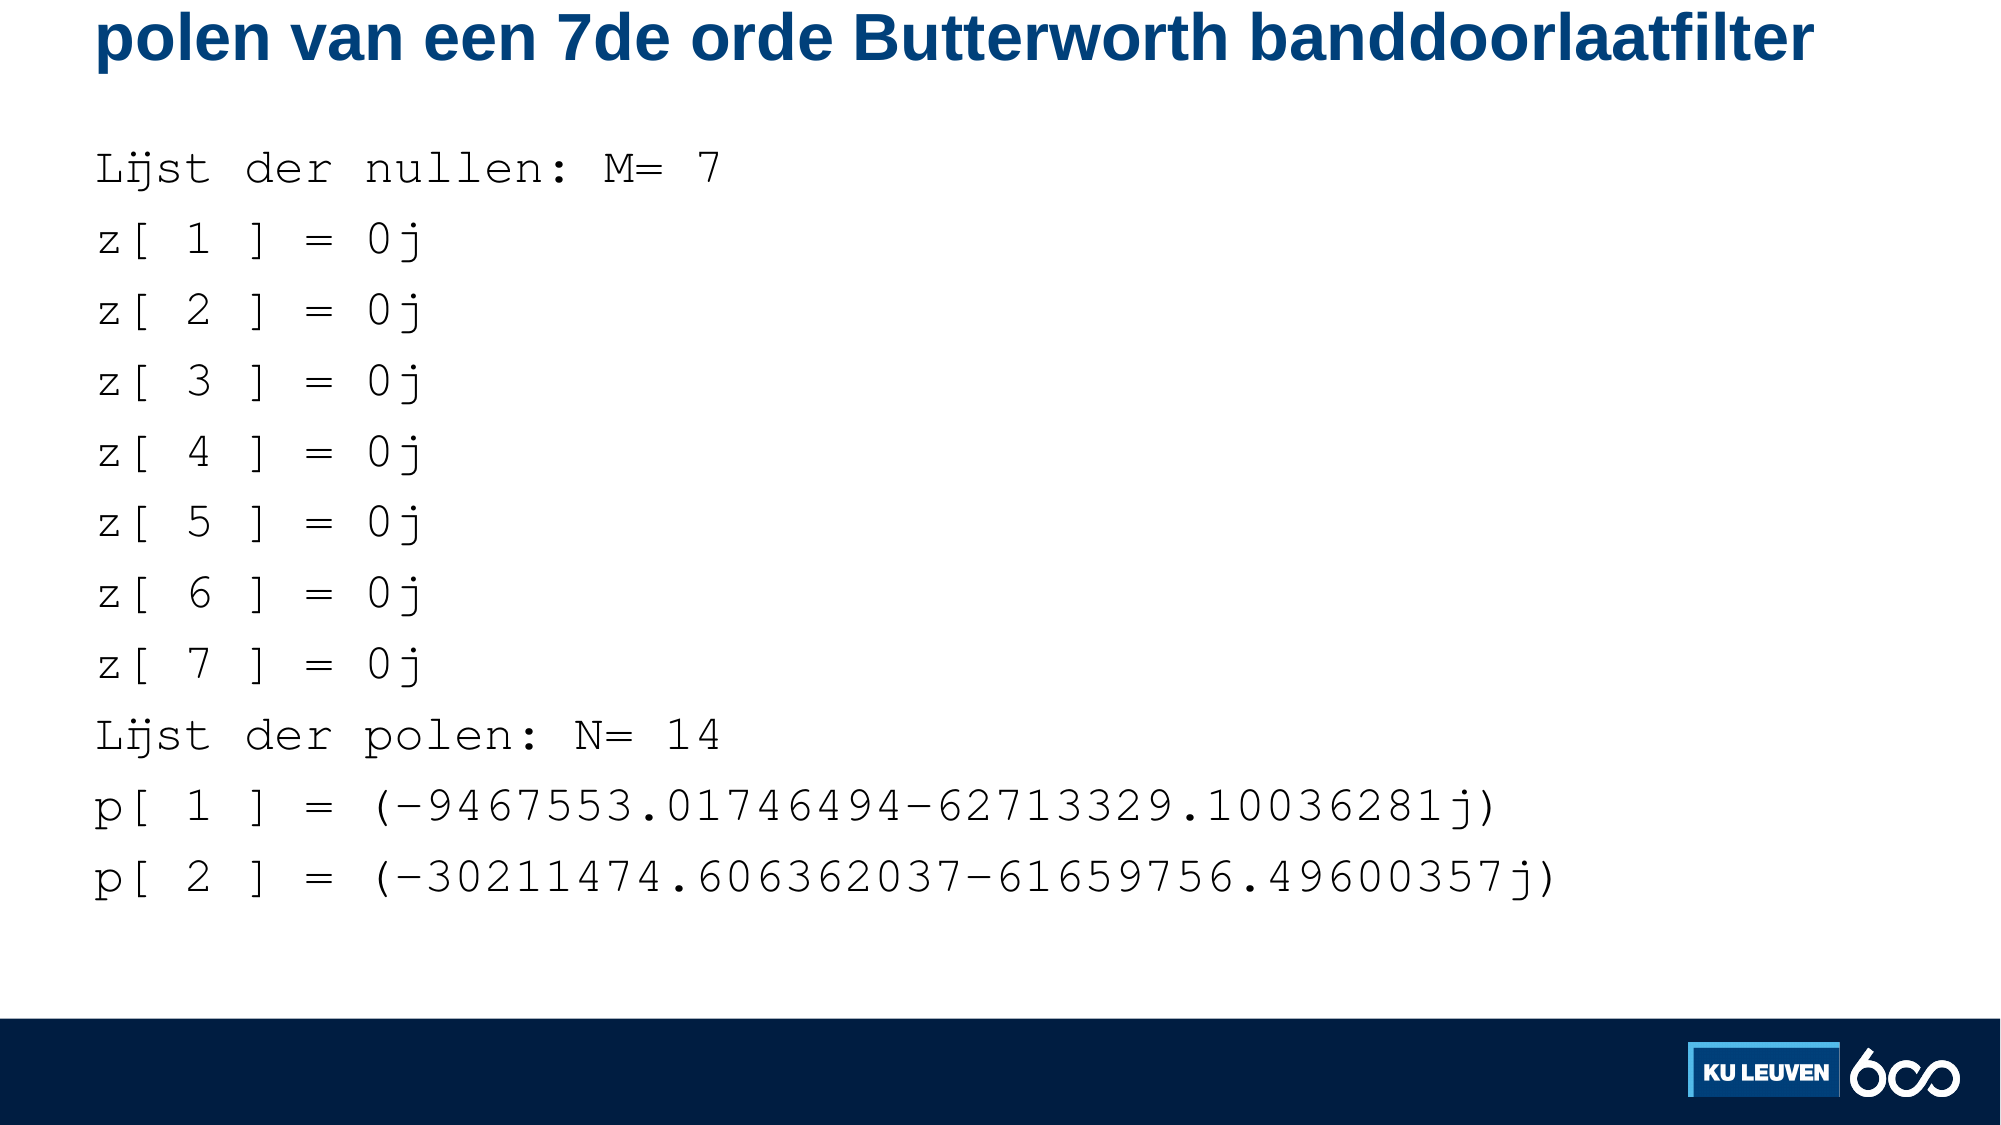

# polen van een 7de orde Butterworth banddoorlaatfilter
Lijst der nullen: M= 7
z[ 1 ] = 0j
z[ 2 ] = 0j
z[ 3 ] = 0j
z[ 4 ] = 0j
z[ 5 ] = 0j
z[ 6 ] = 0j
z[ 7 ] = 0j
Lijst der polen: N= 14
p[ 1 ] = (-9467553.01746494-62713329.10036281j)
p[ 2 ] = (-30211474.606362037-61659756.49600357j)